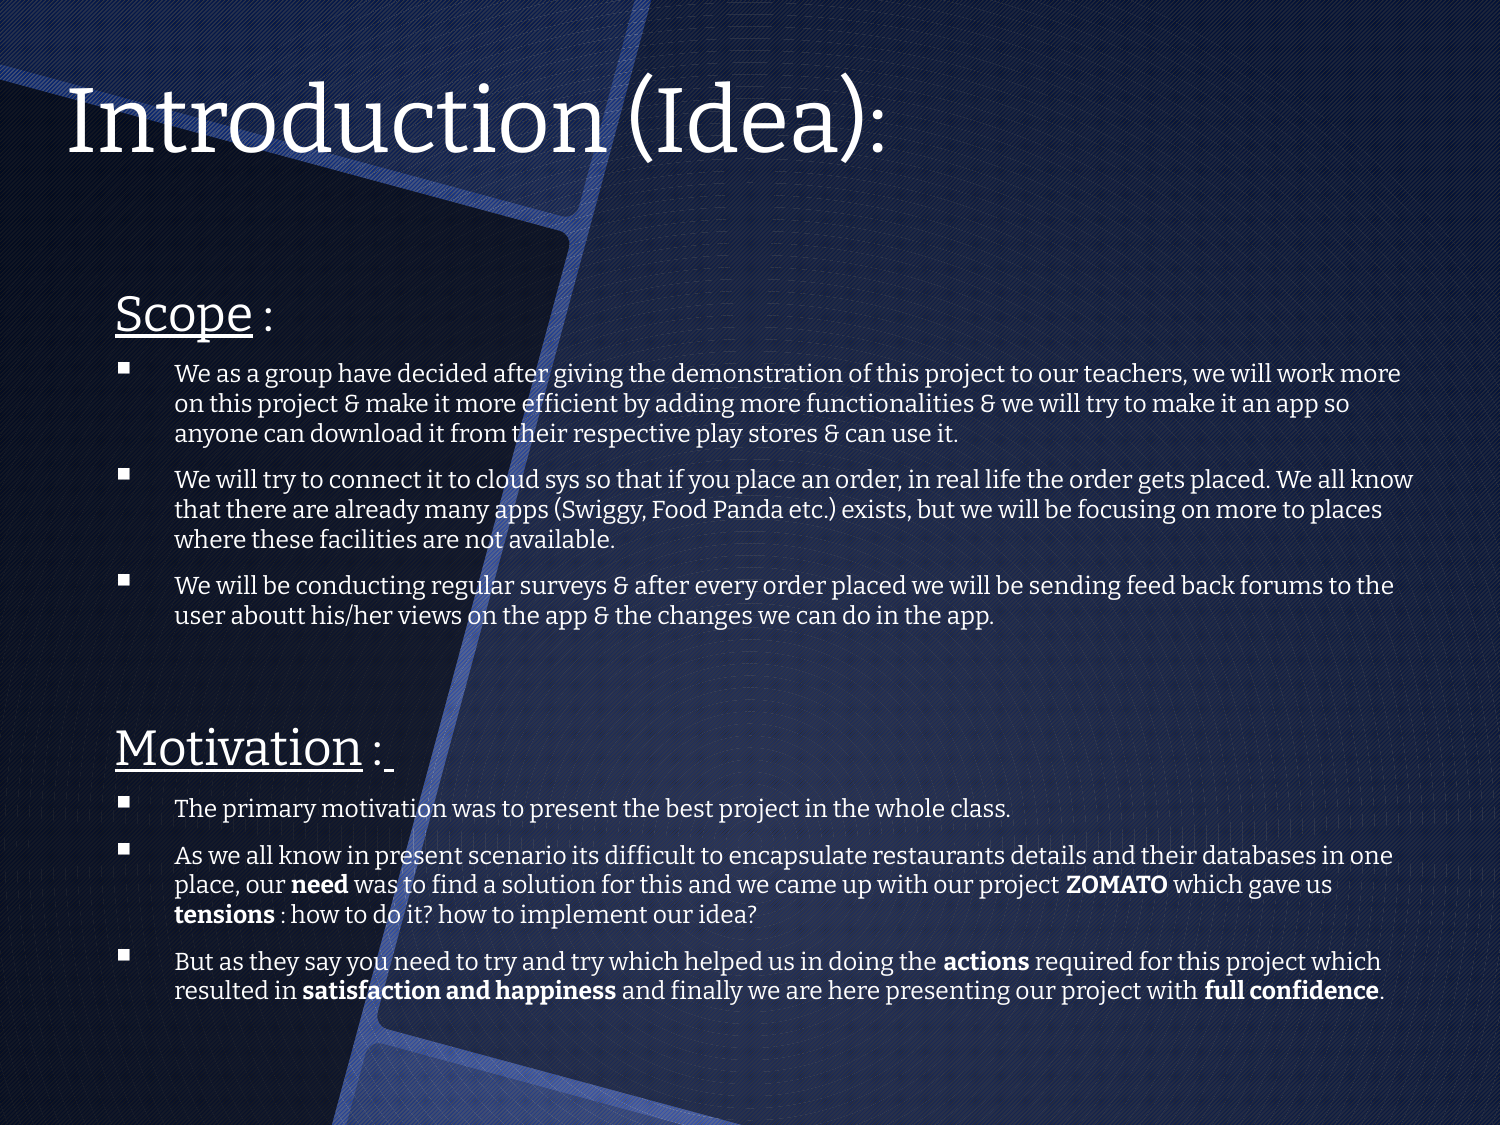

# Introduction (Idea):

Scope :
We as a group have decided after giving the demonstration of this project to our teachers, we will work more on this project & make it more efficient by adding more functionalities & we will try to make it an app so anyone can download it from their respective play stores & can use it.
We will try to connect it to cloud sys so that if you place an order, in real life the order gets placed. We all know that there are already many apps (Swiggy, Food Panda etc.) exists, but we will be focusing on more to places where these facilities are not available.
We will be conducting regular surveys & after every order placed we will be sending feed back forums to the user aboutt his/her views on the app & the changes we can do in the app.

Motivation :
The primary motivation was to present the best project in the whole class.
As we all know in present scenario its difficult to encapsulate restaurants details and their databases in one place, our need was to find a solution for this and we came up with our project ZOMATO which gave us tensions : how to do it? how to implement our idea?
But as they say you need to try and try which helped us in doing the actions required for this project which resulted in satisfaction and happiness and finally we are here presenting our project with full confidence.